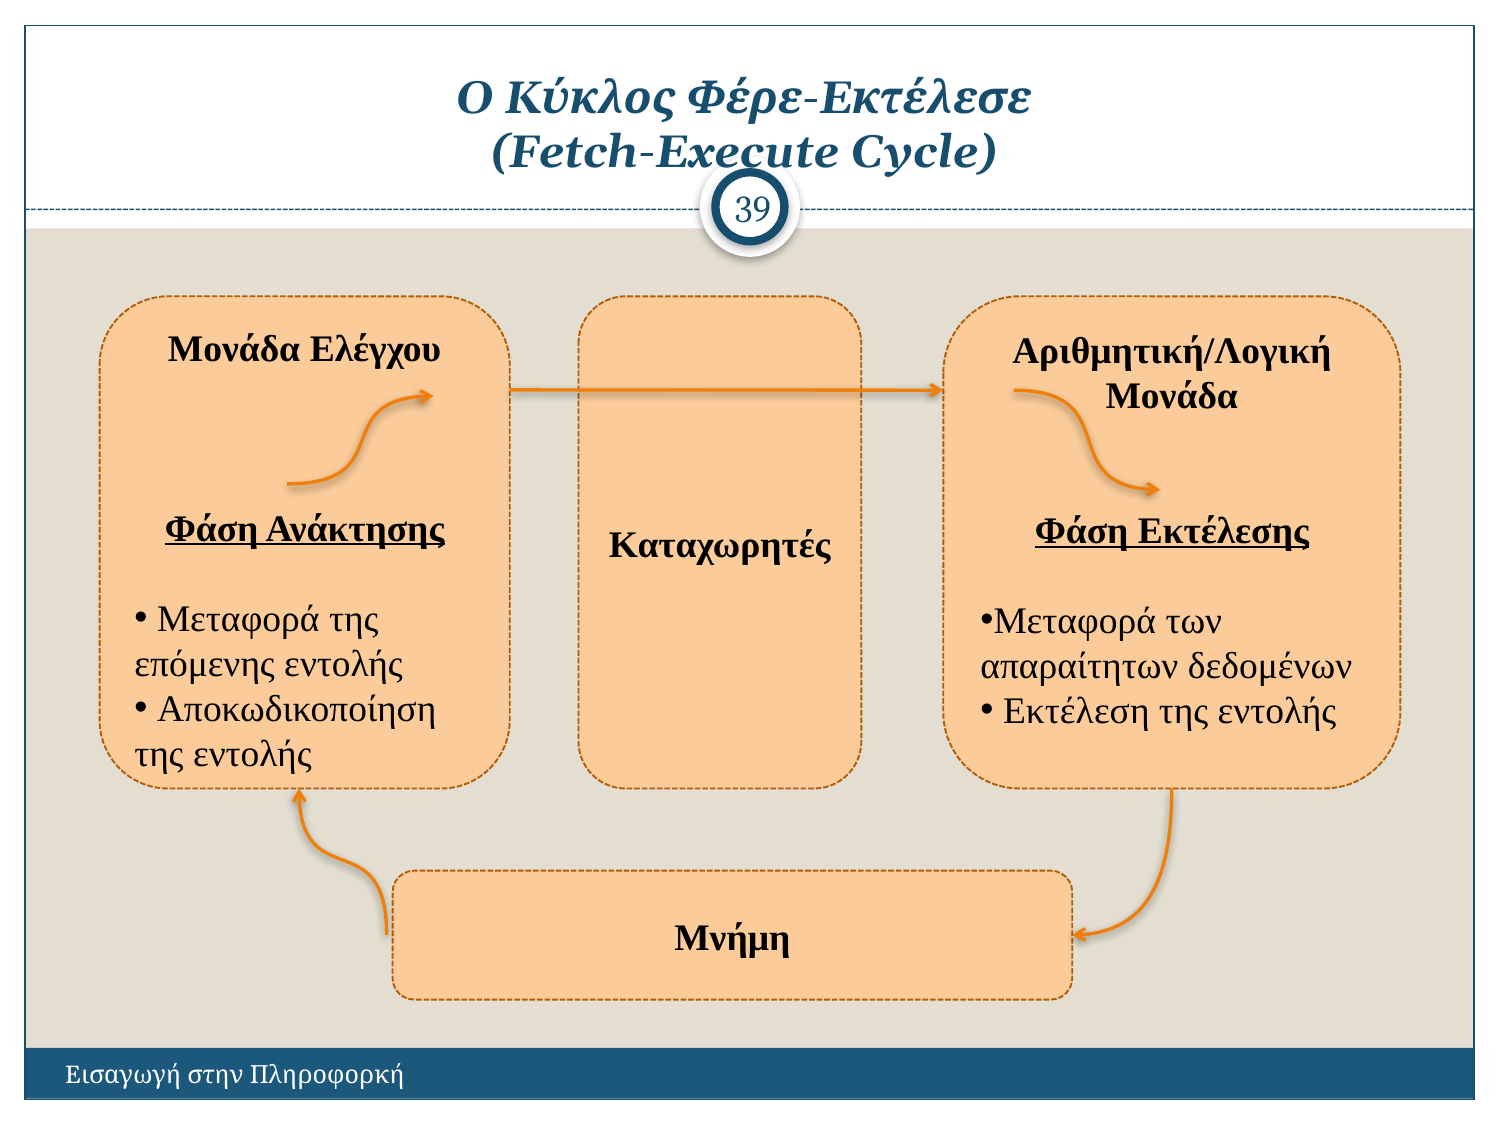

# Ο Κύκλος Φέρε-Εκτέλεσε (Fetch-Execute Cycle)
39
Μονάδα Ελέγχου

Φάση Ανάκτησης

 Μεταφορά της   επόμενης εντολής
 Αποκωδικοποίηση της εντολής
Καταχωρητές
Αριθμητική/Λογική Μονάδα

Φάση Εκτέλεσης

Μεταφορά των απαραίτητων δεδομένων
 Εκτέλεση της εντολής

Μνήμη
Εισαγωγή στην Πληροφορκή